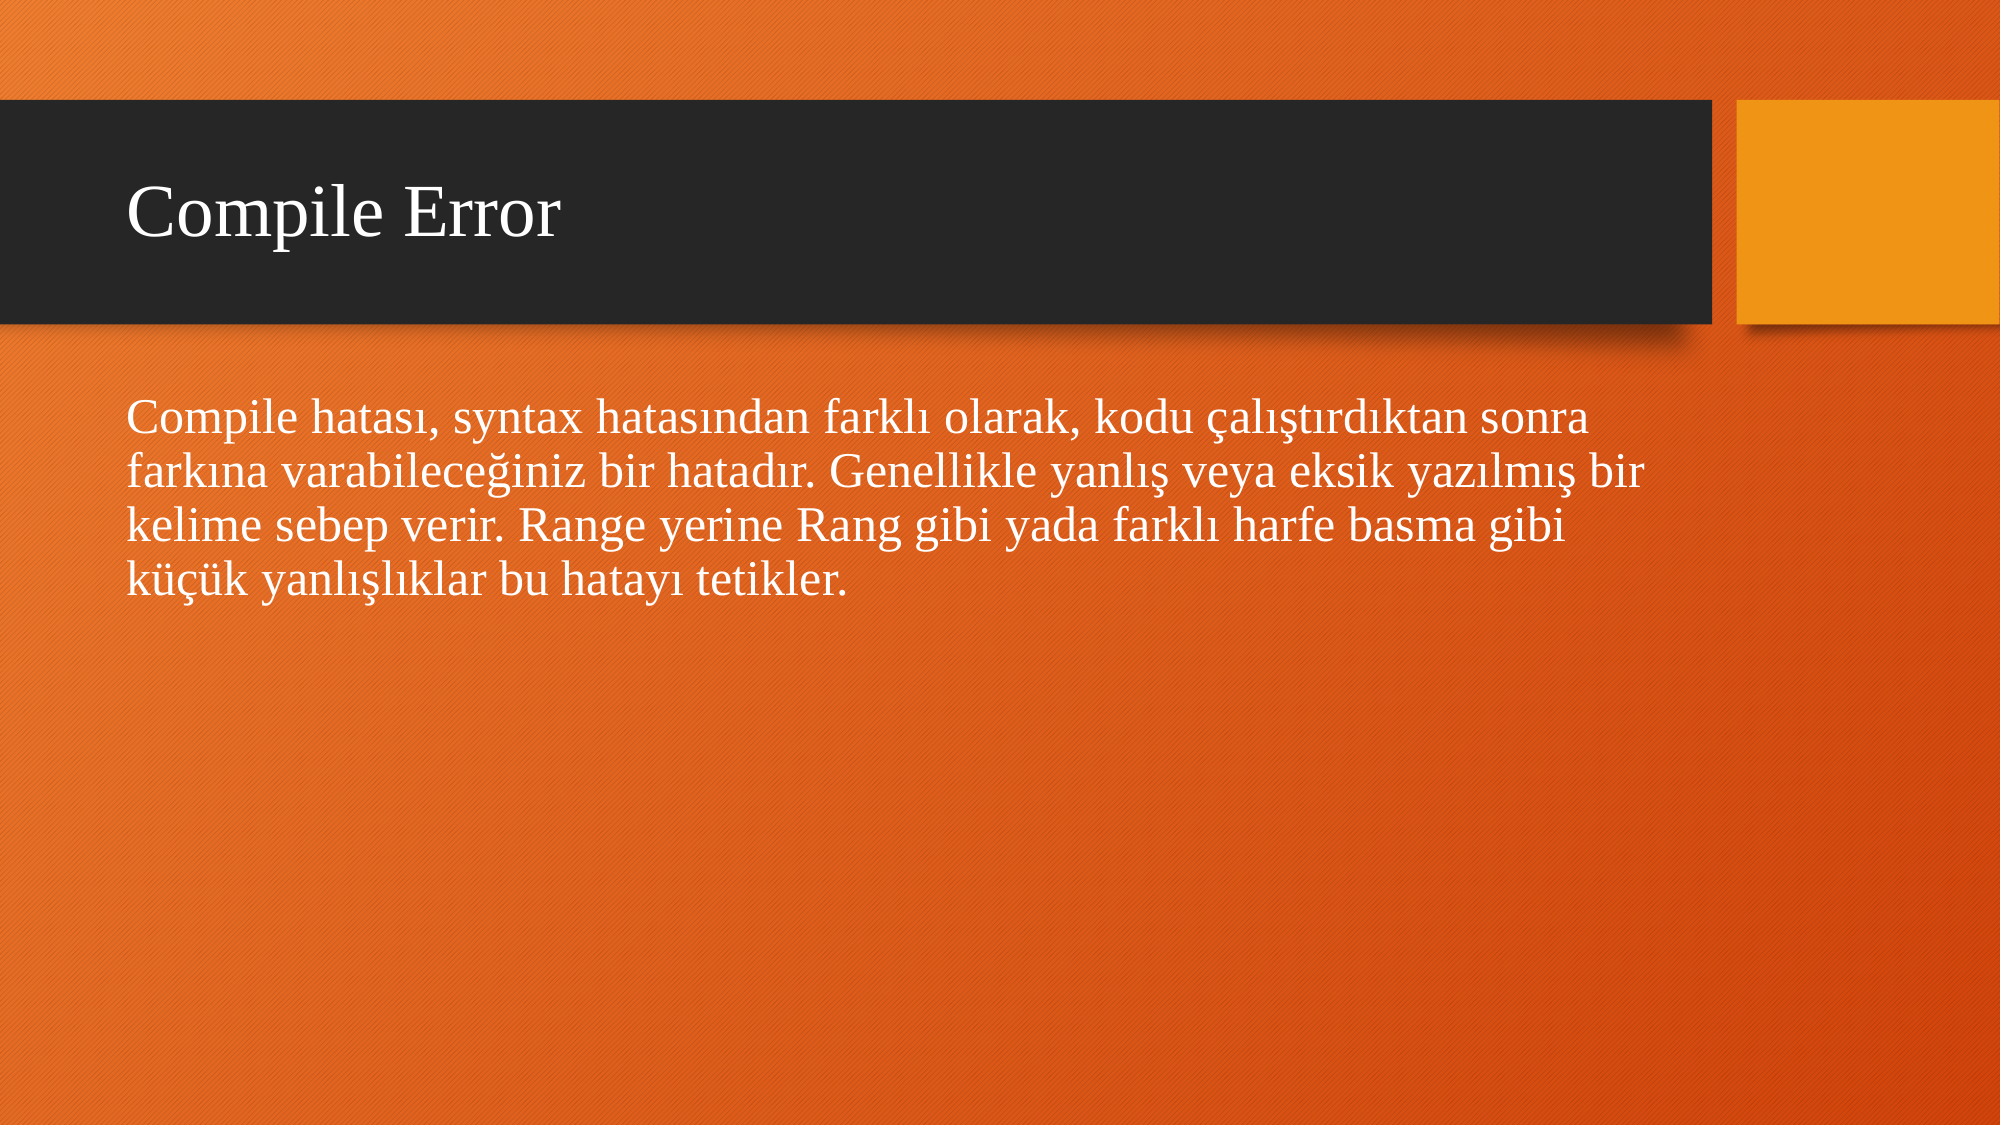

# Compile Error
Compile hatası, syntax hatasından farklı olarak, kodu çalıştırdıktan sonra farkına varabileceğiniz bir hatadır. Genellikle yanlış veya eksik yazılmış bir kelime sebep verir. Range yerine Rang gibi yada farklı harfe basma gibi küçük yanlışlıklar bu hatayı tetikler.